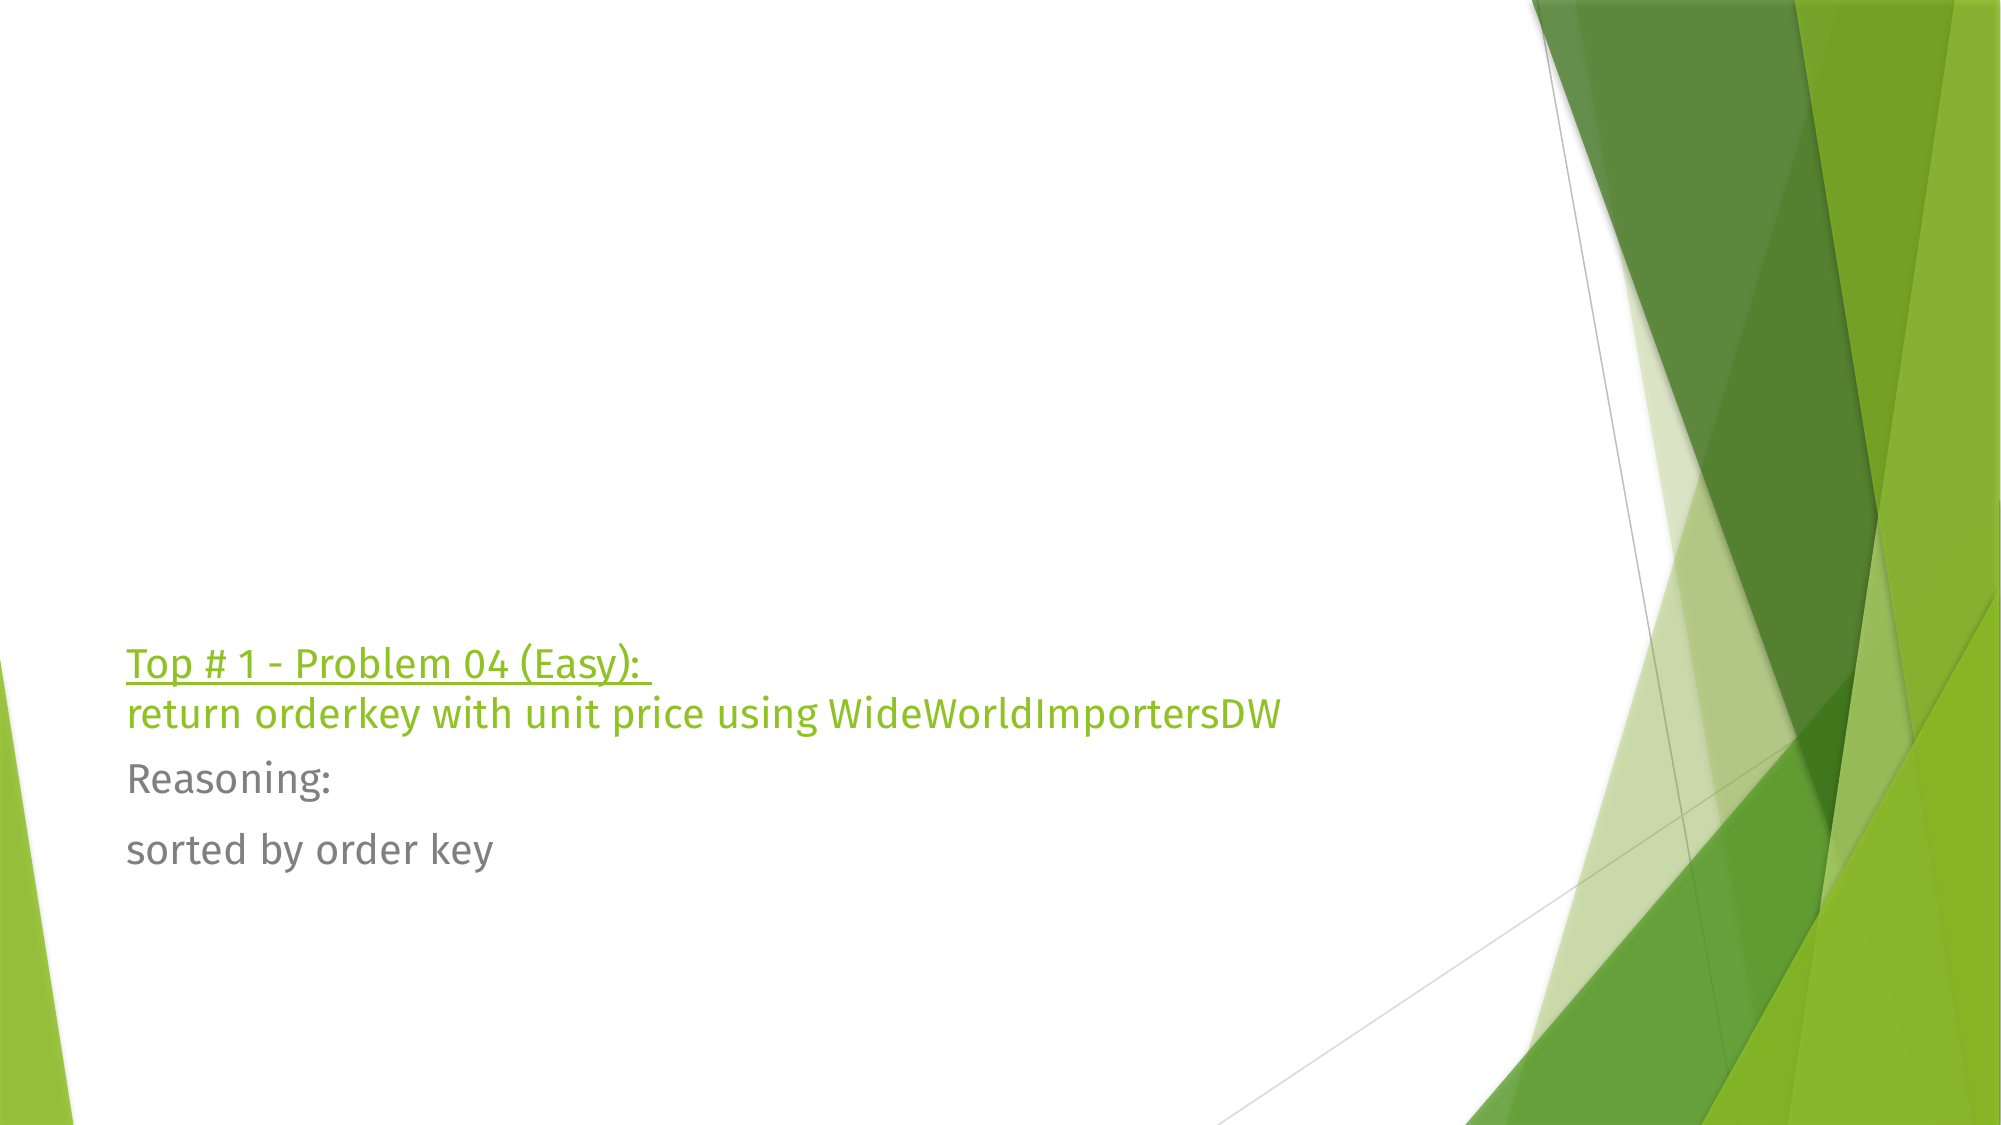

# Top # 1 - Problem 04 (Easy): return orderkey with unit price using WideWorldImportersDW
Reasoning:
sorted by order key